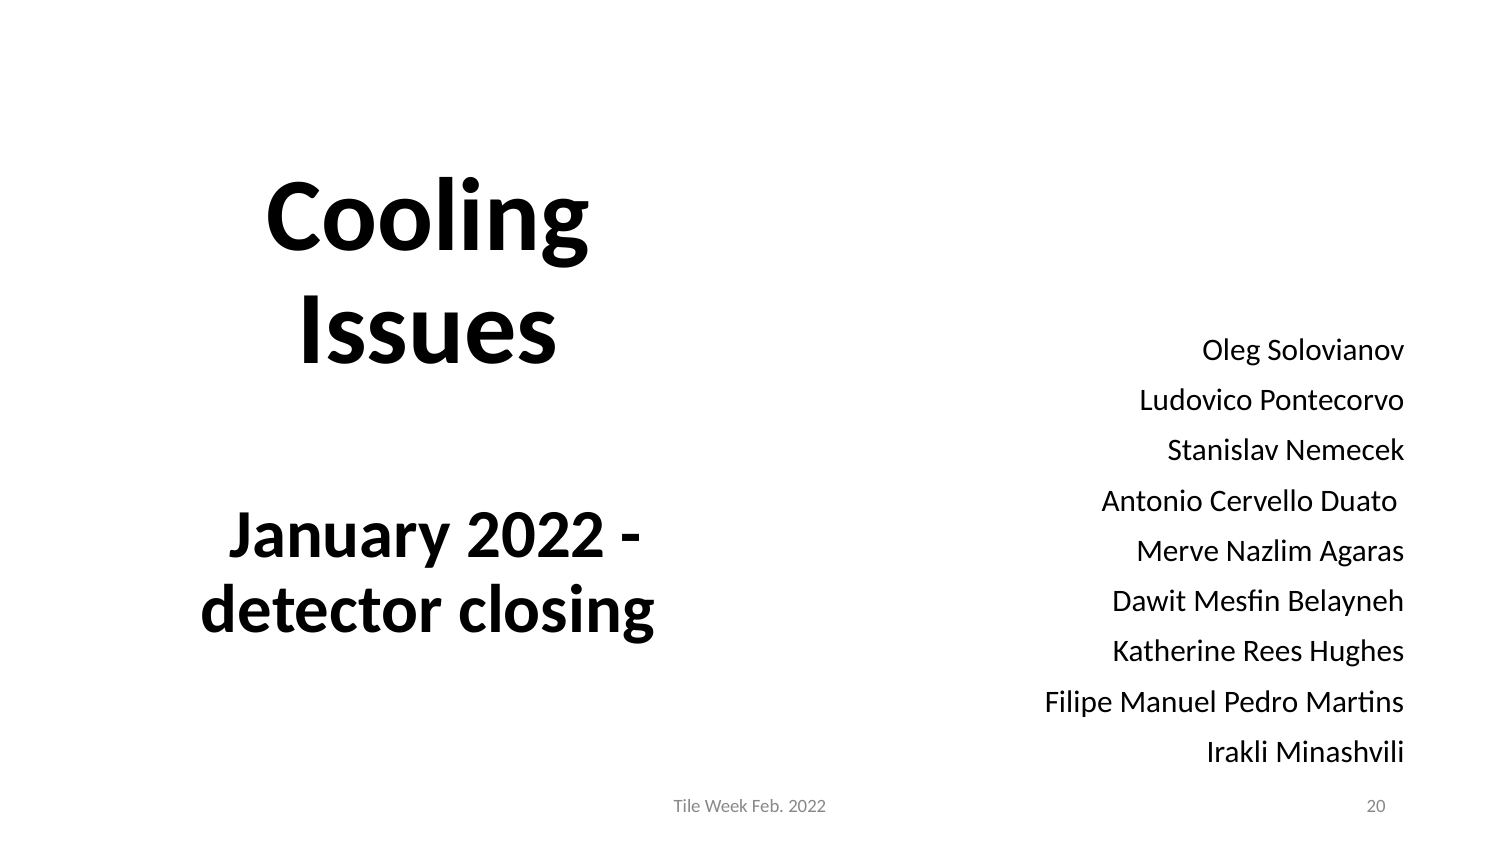

# Cooling Issues January 2022 - detector closing
Oleg Solovianov
Ludovico Pontecorvo
Stanislav Nemecek
Antonio Cervello Duato
Merve Nazlim Agaras
Dawit Mesfin Belayneh
Katherine Rees Hughes
Filipe Manuel Pedro Martins
Irakli Minashvili

Tile Week Feb. 2022
20